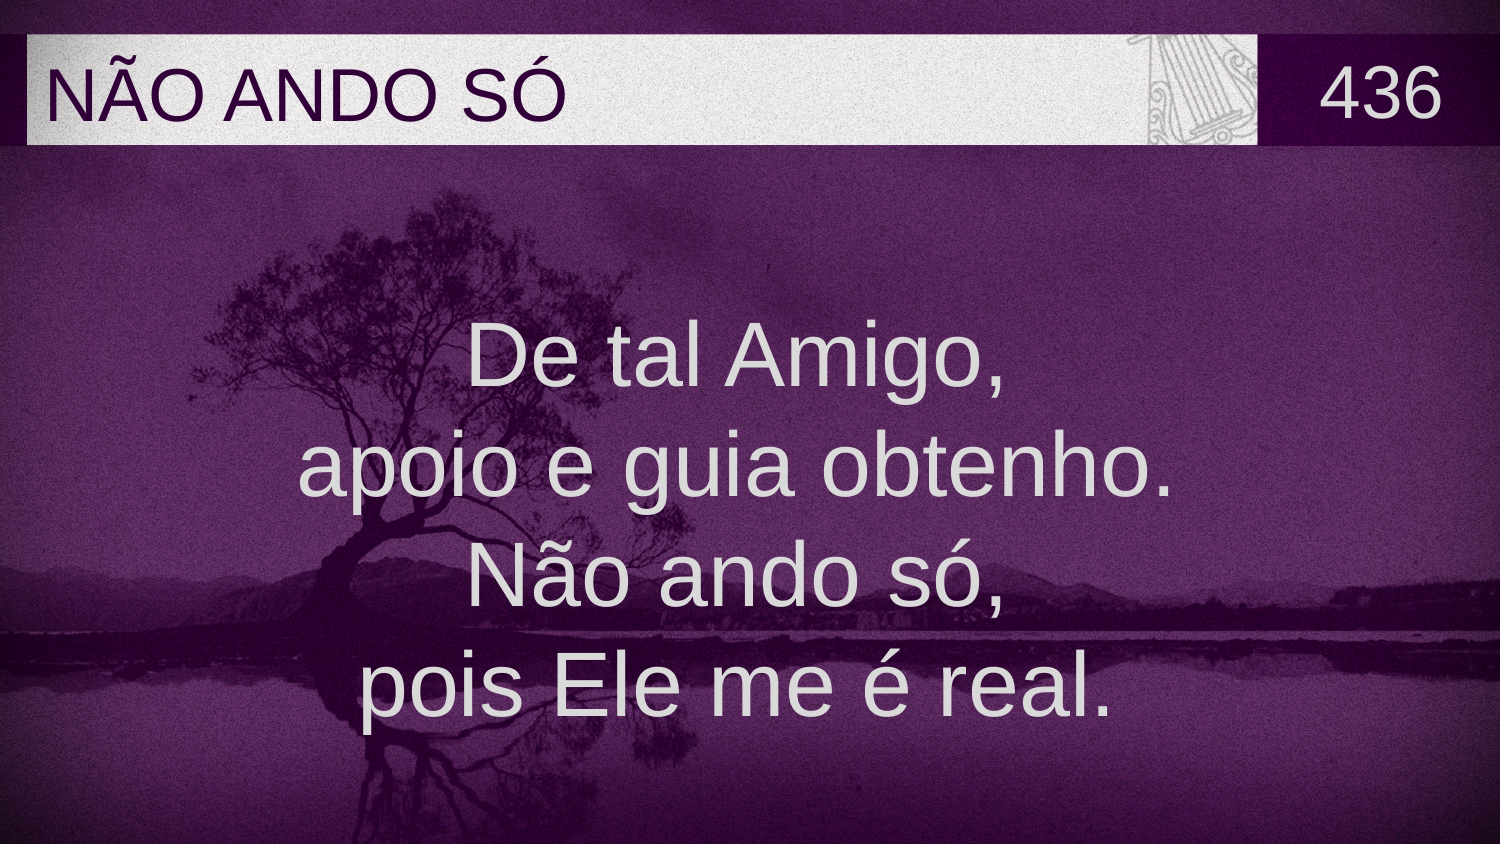

# NÃO ANDO SÓ
436
De tal Amigo,
apoio e guia obtenho.
Não ando só,
pois Ele me é real.